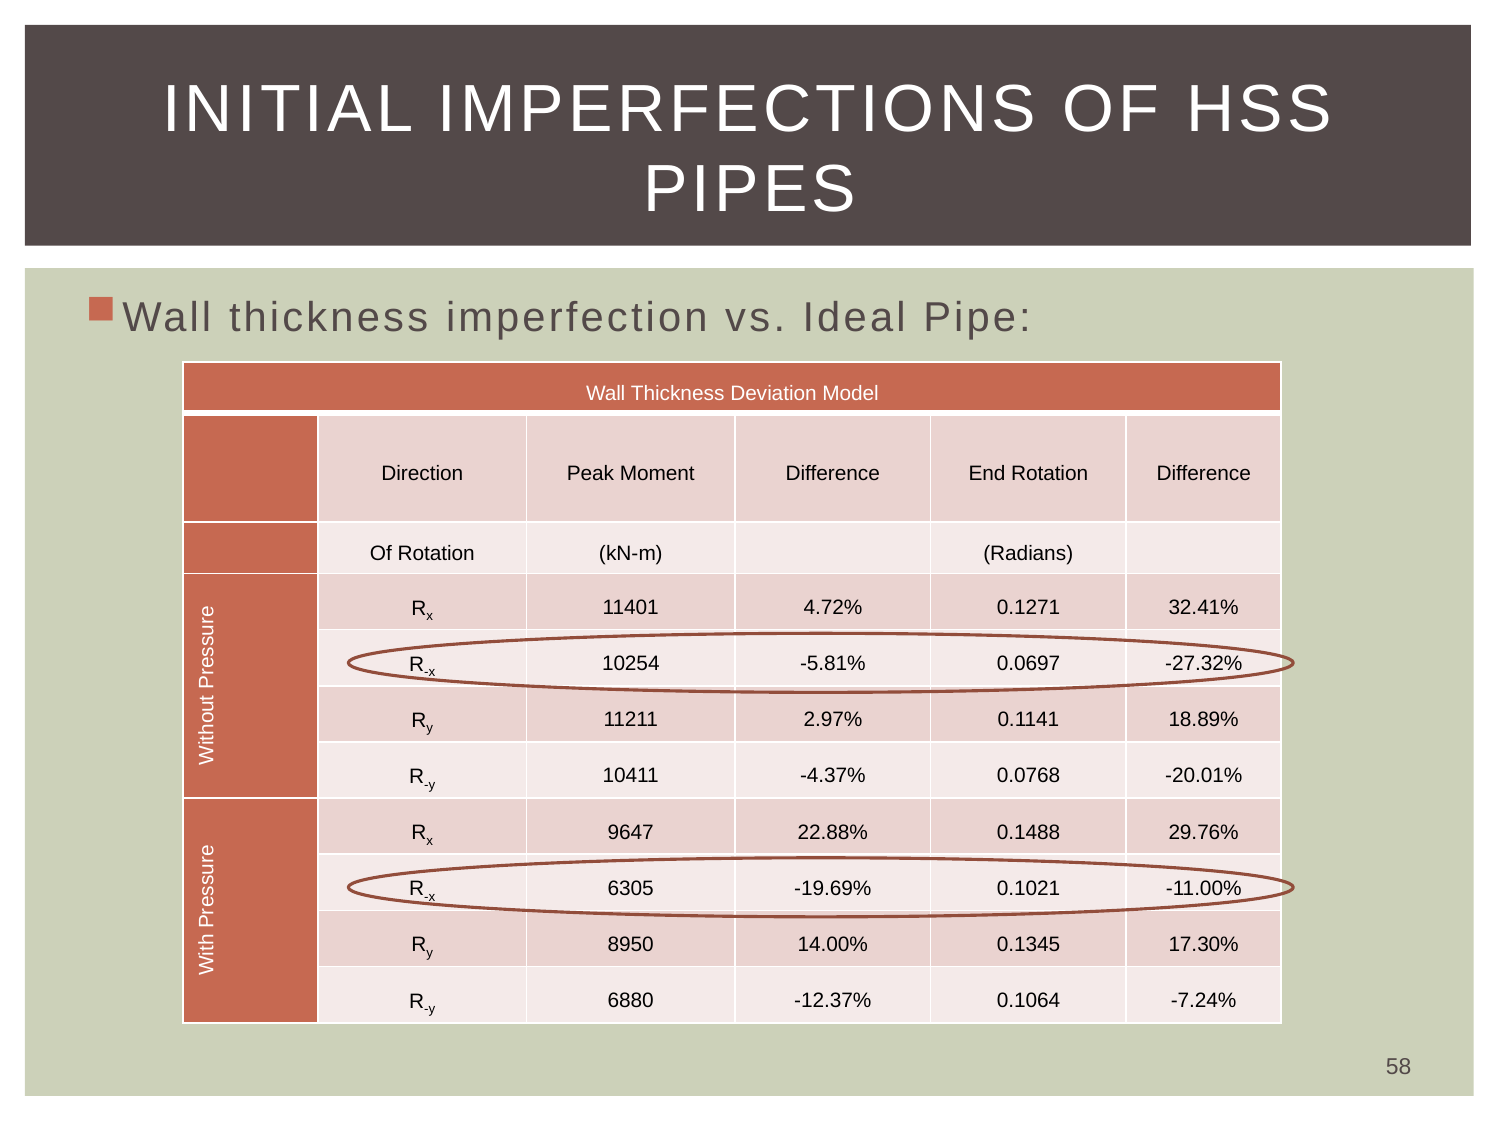

# Initial imperfections of hss pipes
Wall thickness imperfection vs. Ideal Pipe:
| Wall Thickness Deviation Model |  |  |  |  |  |
| --- | --- | --- | --- | --- | --- |
|  | Direction | Peak Moment | Difference | End Rotation | Difference |
|  | Of Rotation | (kN-m) |  | (Radians) |  |
| Without Pressure | Rx | 11401 | 4.72% | 0.1271 | 32.41% |
|  | R-x | 10254 | -5.81% | 0.0697 | -27.32% |
|  | Ry | 11211 | 2.97% | 0.1141 | 18.89% |
|  | R-y | 10411 | -4.37% | 0.0768 | -20.01% |
| With Pressure | Rx | 9647 | 22.88% | 0.1488 | 29.76% |
|  | R-x | 6305 | -19.69% | 0.1021 | -11.00% |
|  | Ry | 8950 | 14.00% | 0.1345 | 17.30% |
|  | R-y | 6880 | -12.37% | 0.1064 | -7.24% |

58